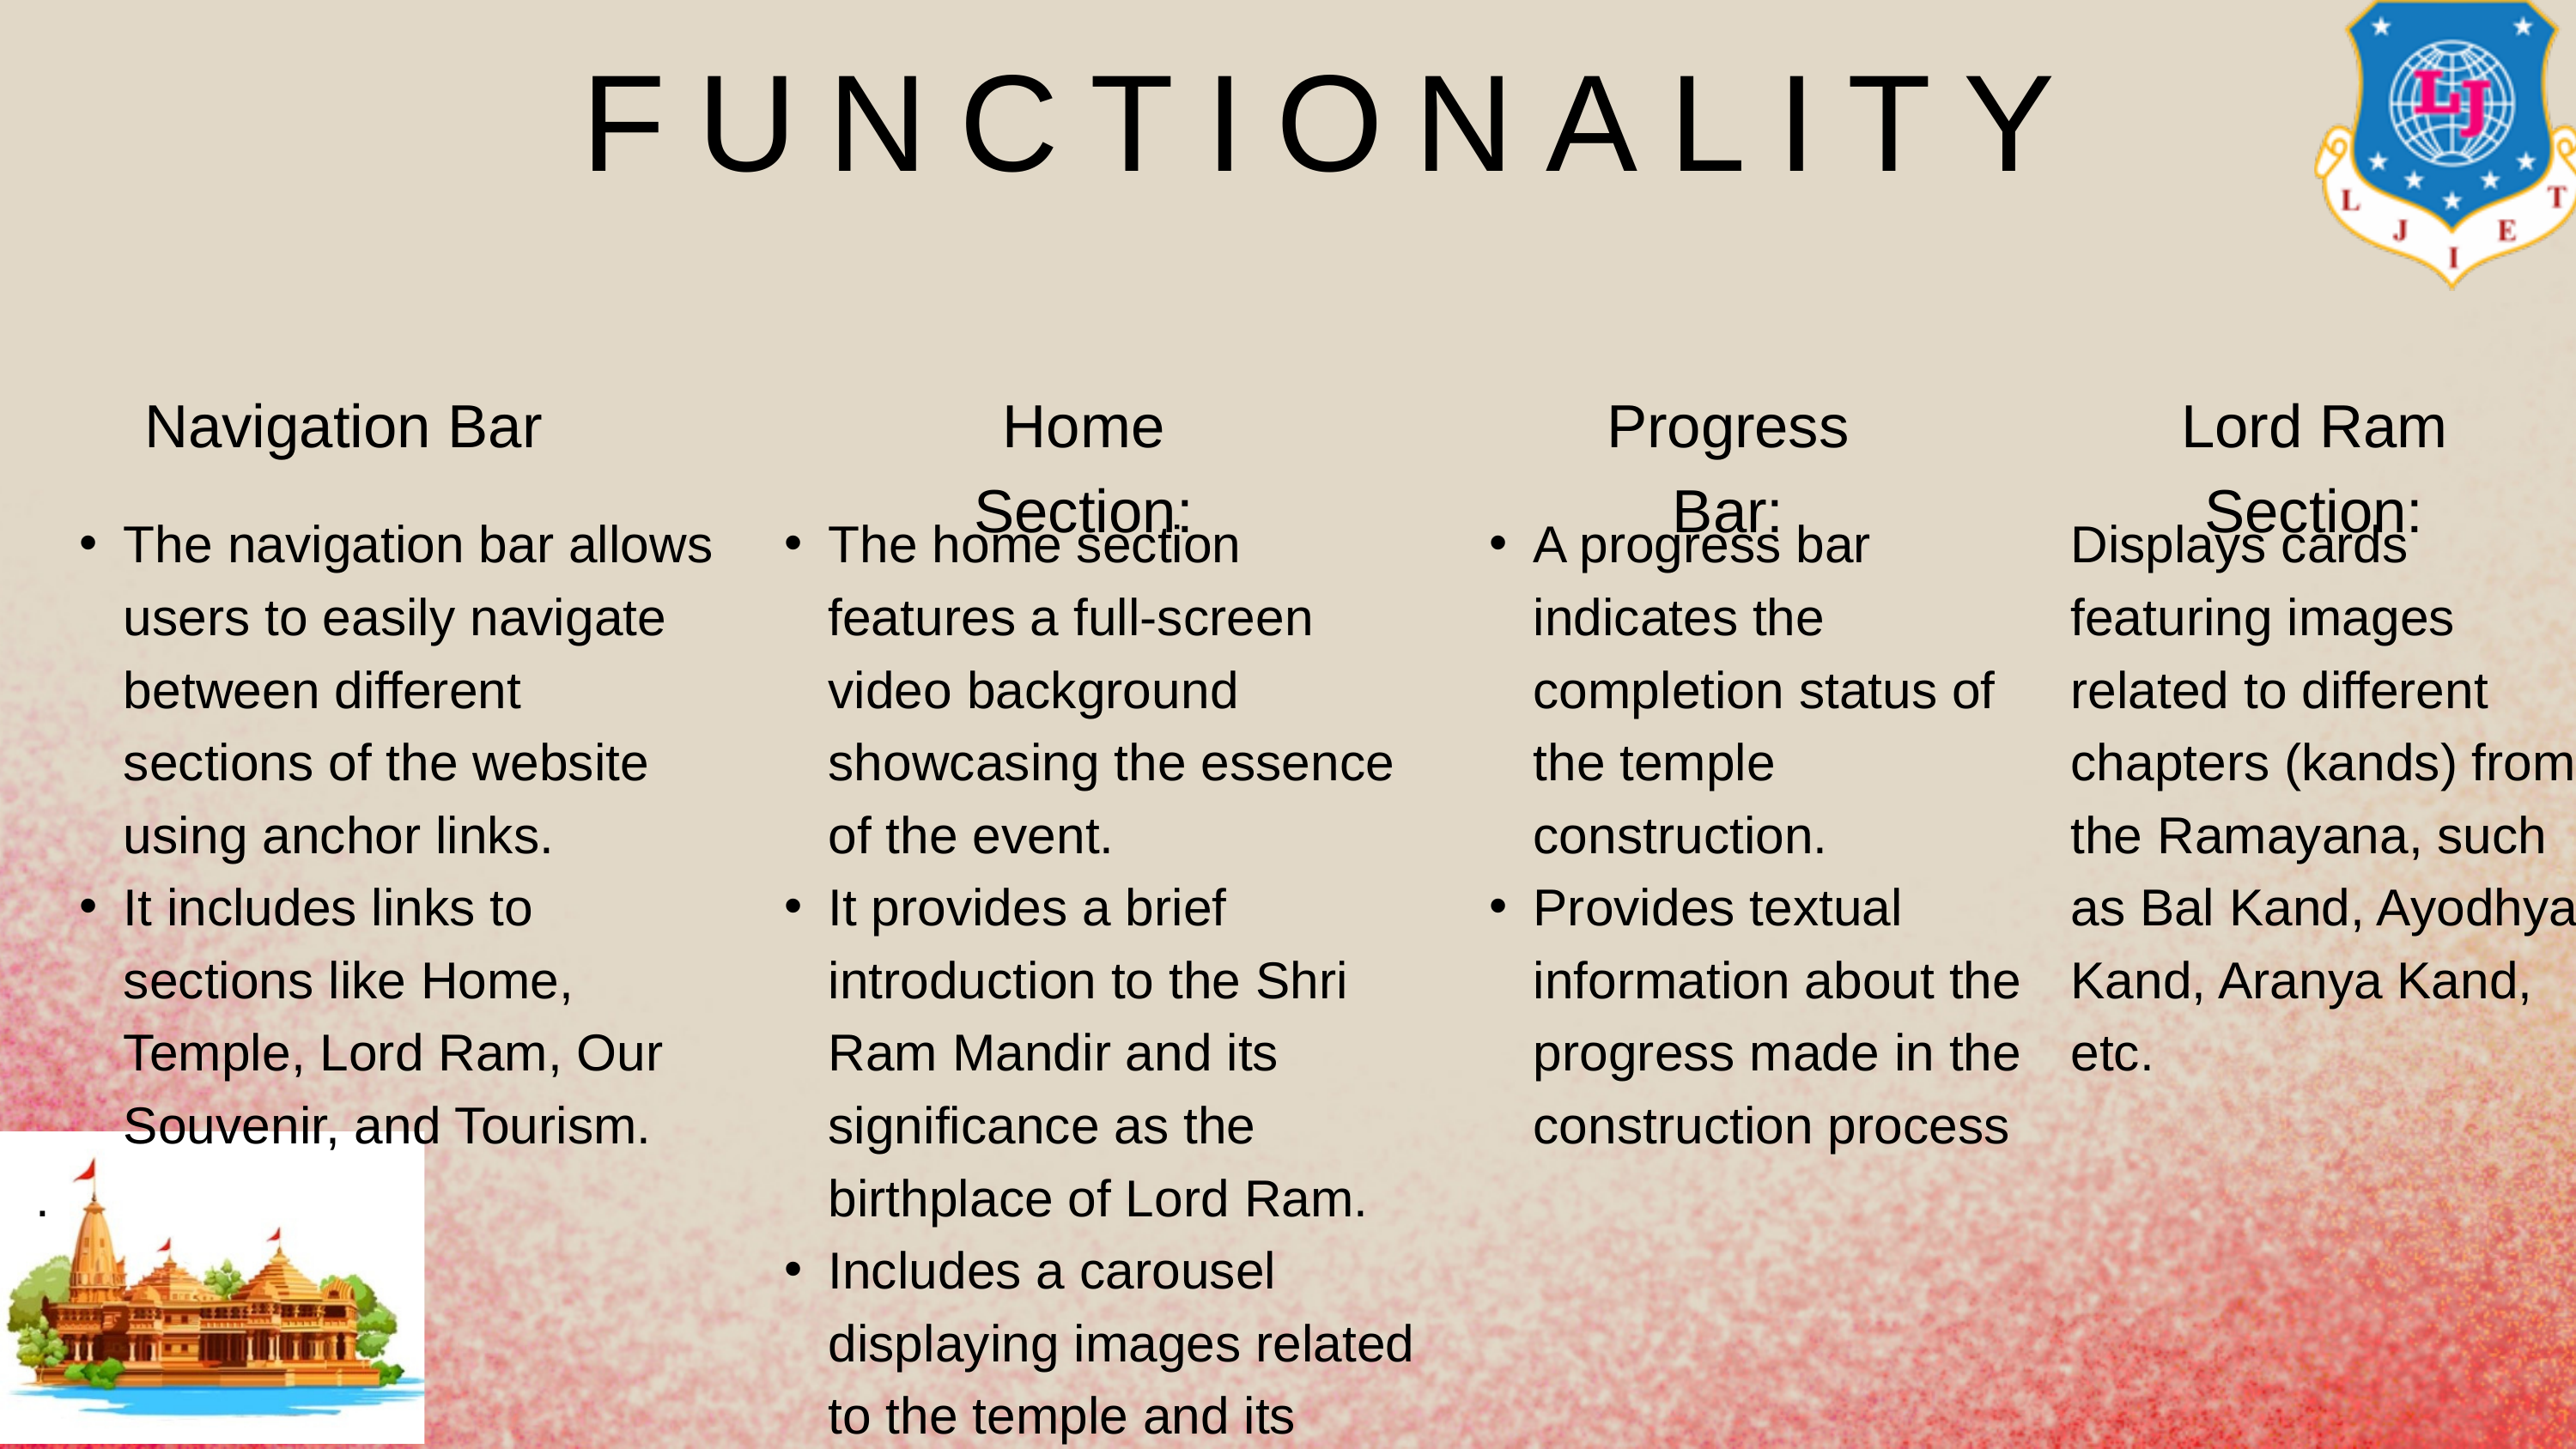

FUNCTIONALITY
Progress Bar:
Navigation Bar
Home Section:
Lord Ram Section:
The navigation bar allows users to easily navigate between different sections of the website using anchor links.
It includes links to sections like Home, Temple, Lord Ram, Our Souvenir, and Tourism.
.
The home section features a full-screen video background showcasing the essence of the event.
It provides a brief introduction to the Shri Ram Mandir and its significance as the birthplace of Lord Ram.
Includes a carousel displaying images related to the temple and its surroundings.

A progress bar indicates the completion status of the temple construction.
Provides textual information about the progress made in the construction process

Displays cards featuring images related to different chapters (kands) from the Ramayana, such as Bal Kand, Ayodhya Kand, Aranya Kand, etc.